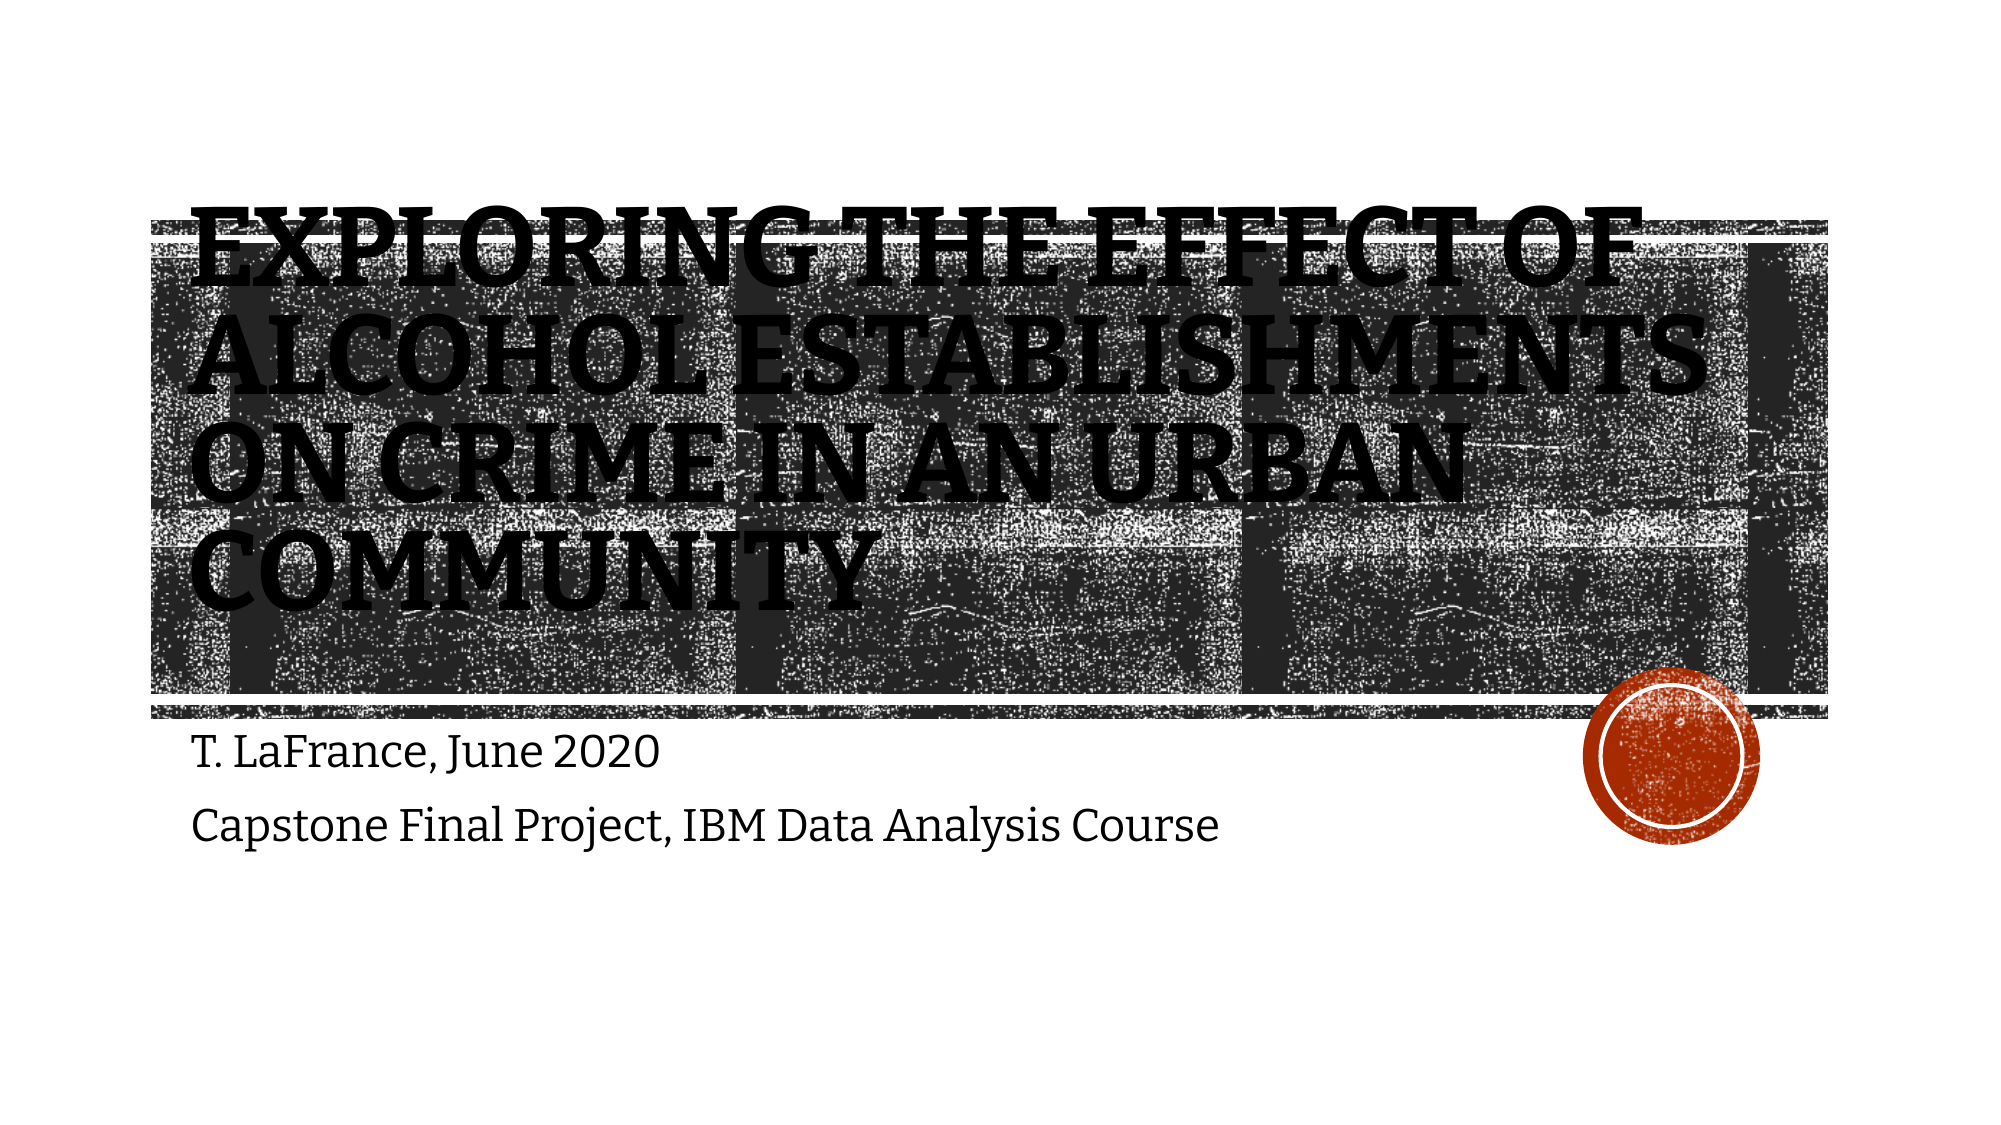

# Exploring the Effect of Alcohol Establishments on Crime in an Urban Community
T. LaFrance, June 2020
Capstone Final Project, IBM Data Analysis Course